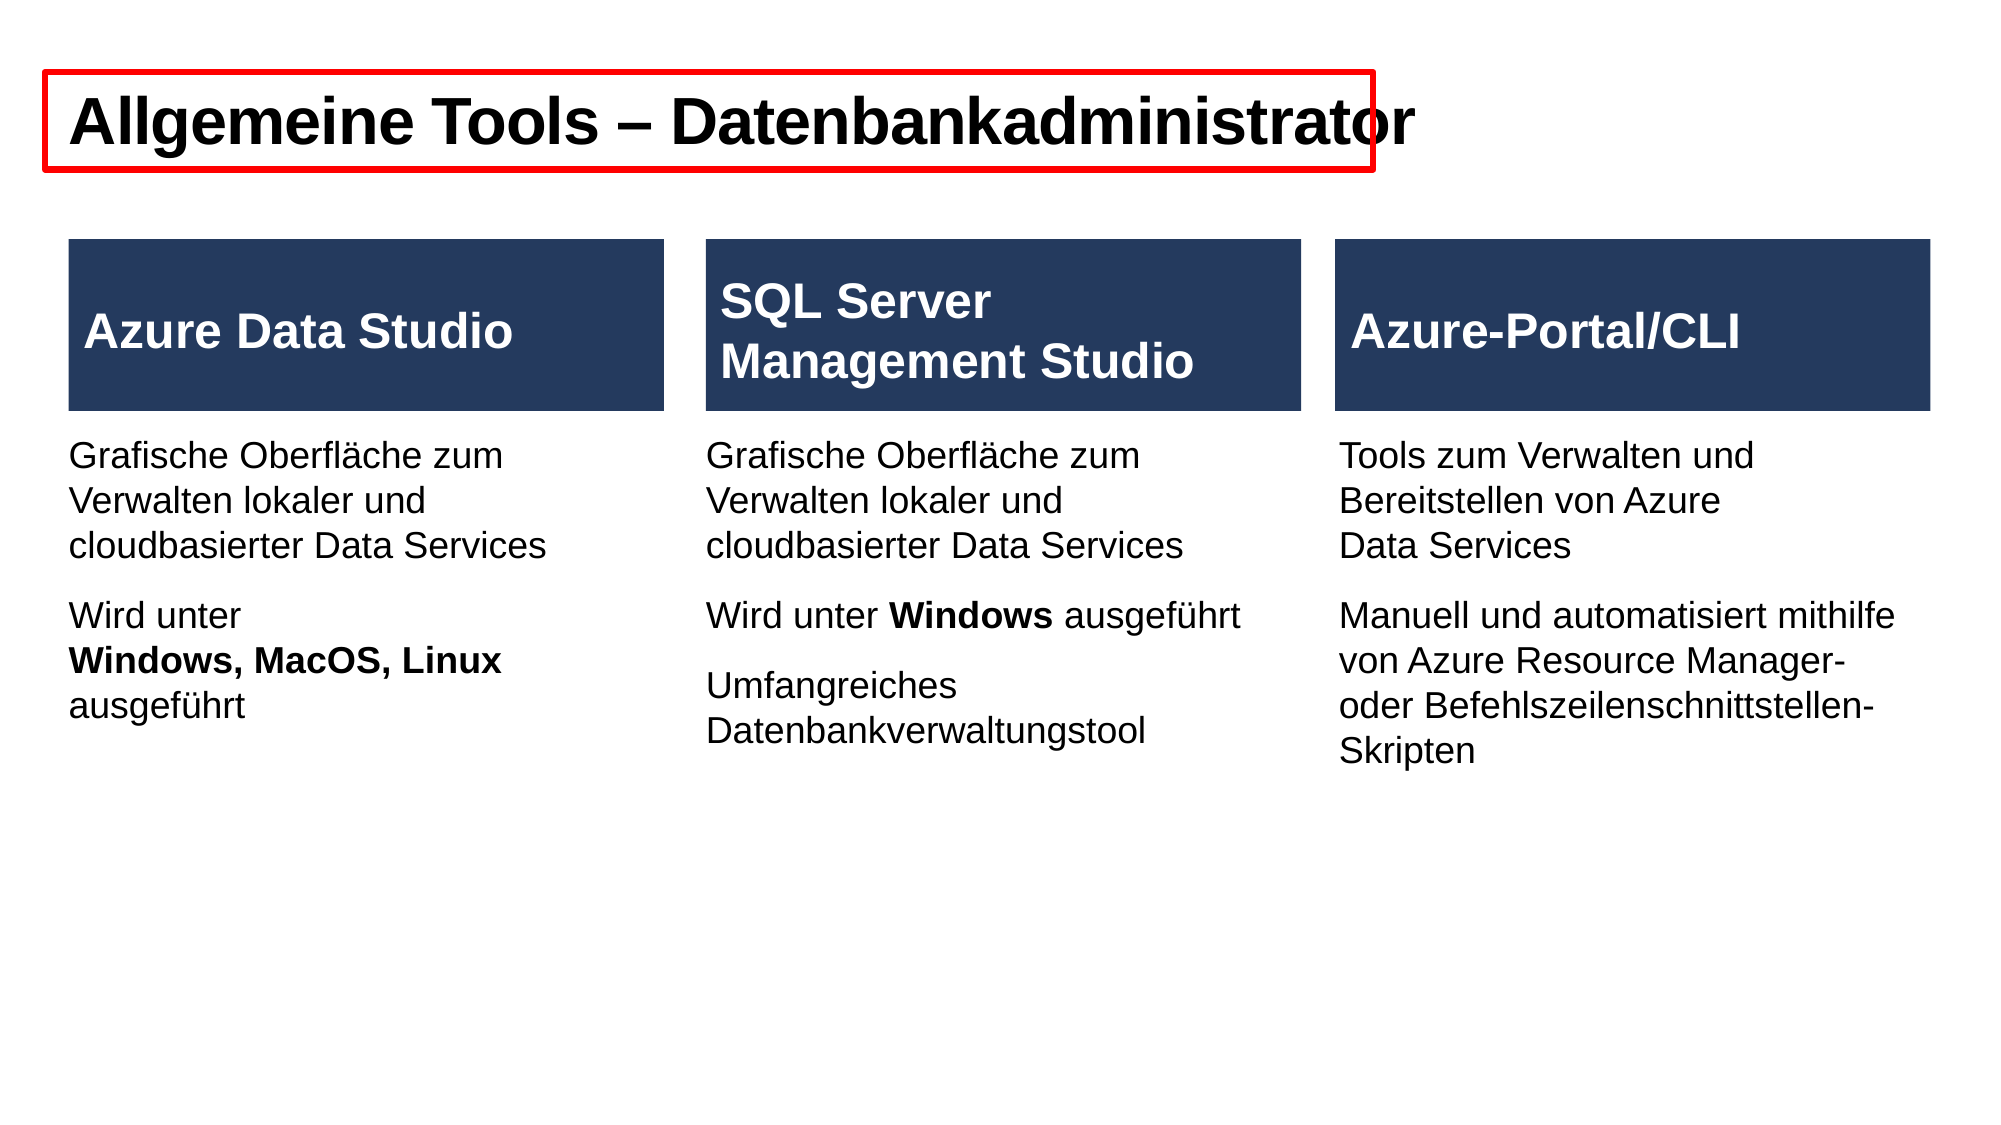

# Allgemeine Tools – Datenbankadministrator
Azure Data Studio
SQL Server
Management Studio
Azure-Portal/CLI
Tools zum Verwalten und Bereitstellen von Azure
Data Services
Manuell und automatisiert mithilfe von Azure Resource Manager- oder Befehlszeilenschnittstellen-Skripten
Grafische Oberfläche zum Verwalten lokaler und cloudbasierter Data Services
Wird unter
Windows, MacOS, Linux ausgeführt
Grafische Oberfläche zum Verwalten lokaler und cloudbasierter Data Services
Wird unter Windows ausgeführt
Umfangreiches Datenbankverwaltungstool